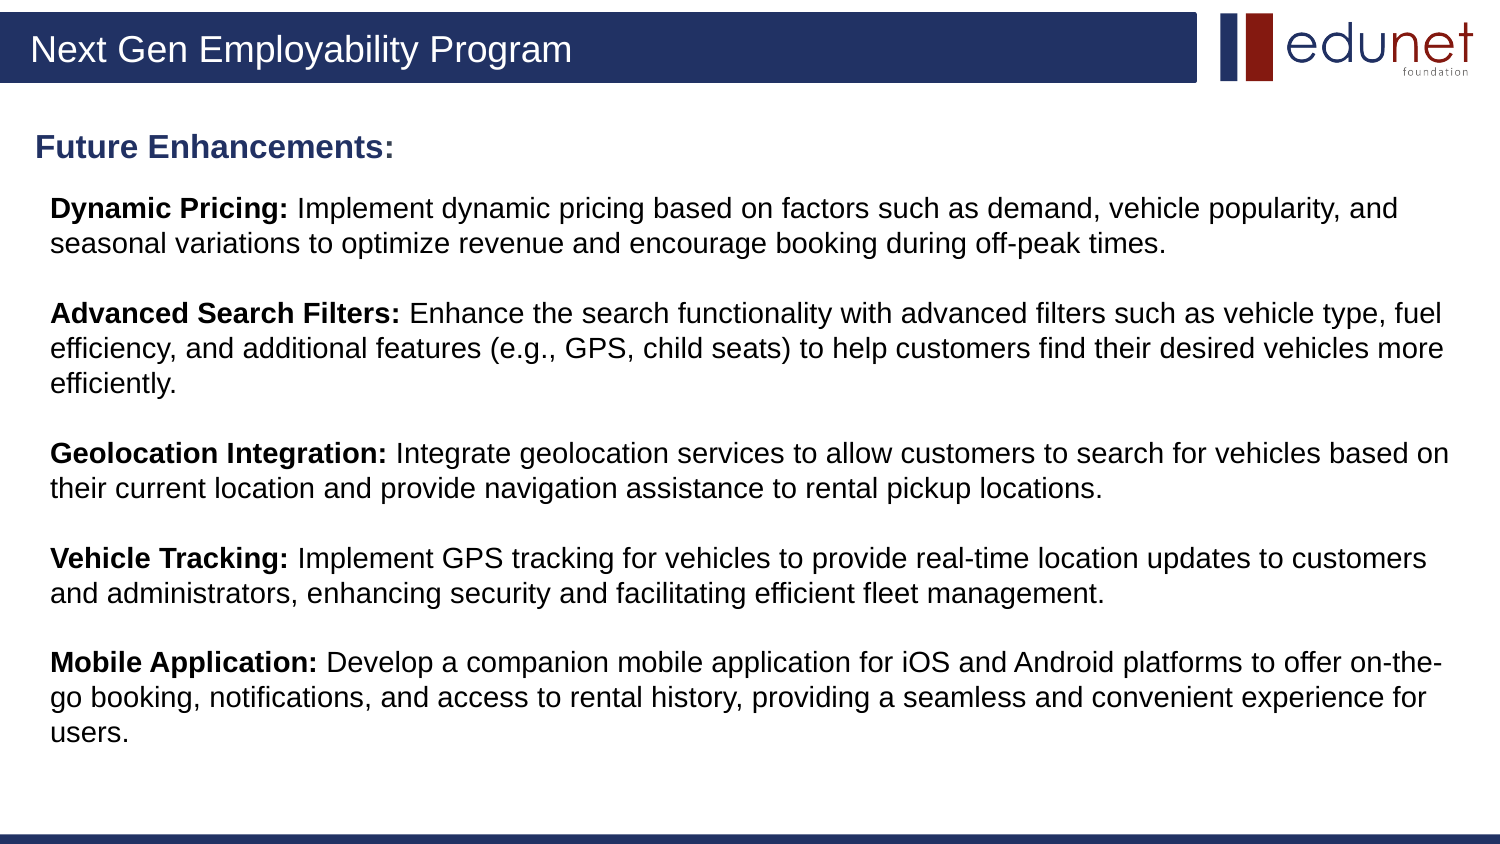

# Future Enhancements:
Dynamic Pricing: Implement dynamic pricing based on factors such as demand, vehicle popularity, and seasonal variations to optimize revenue and encourage booking during off-peak times.

Advanced Search Filters: Enhance the search functionality with advanced filters such as vehicle type, fuel efficiency, and additional features (e.g., GPS, child seats) to help customers find their desired vehicles more efficiently.

Geolocation Integration: Integrate geolocation services to allow customers to search for vehicles based on their current location and provide navigation assistance to rental pickup locations.

Vehicle Tracking: Implement GPS tracking for vehicles to provide real-time location updates to customers and administrators, enhancing security and facilitating efficient fleet management.

Mobile Application: Develop a companion mobile application for iOS and Android platforms to offer on-the-go booking, notifications, and access to rental history, providing a seamless and convenient experience for users.